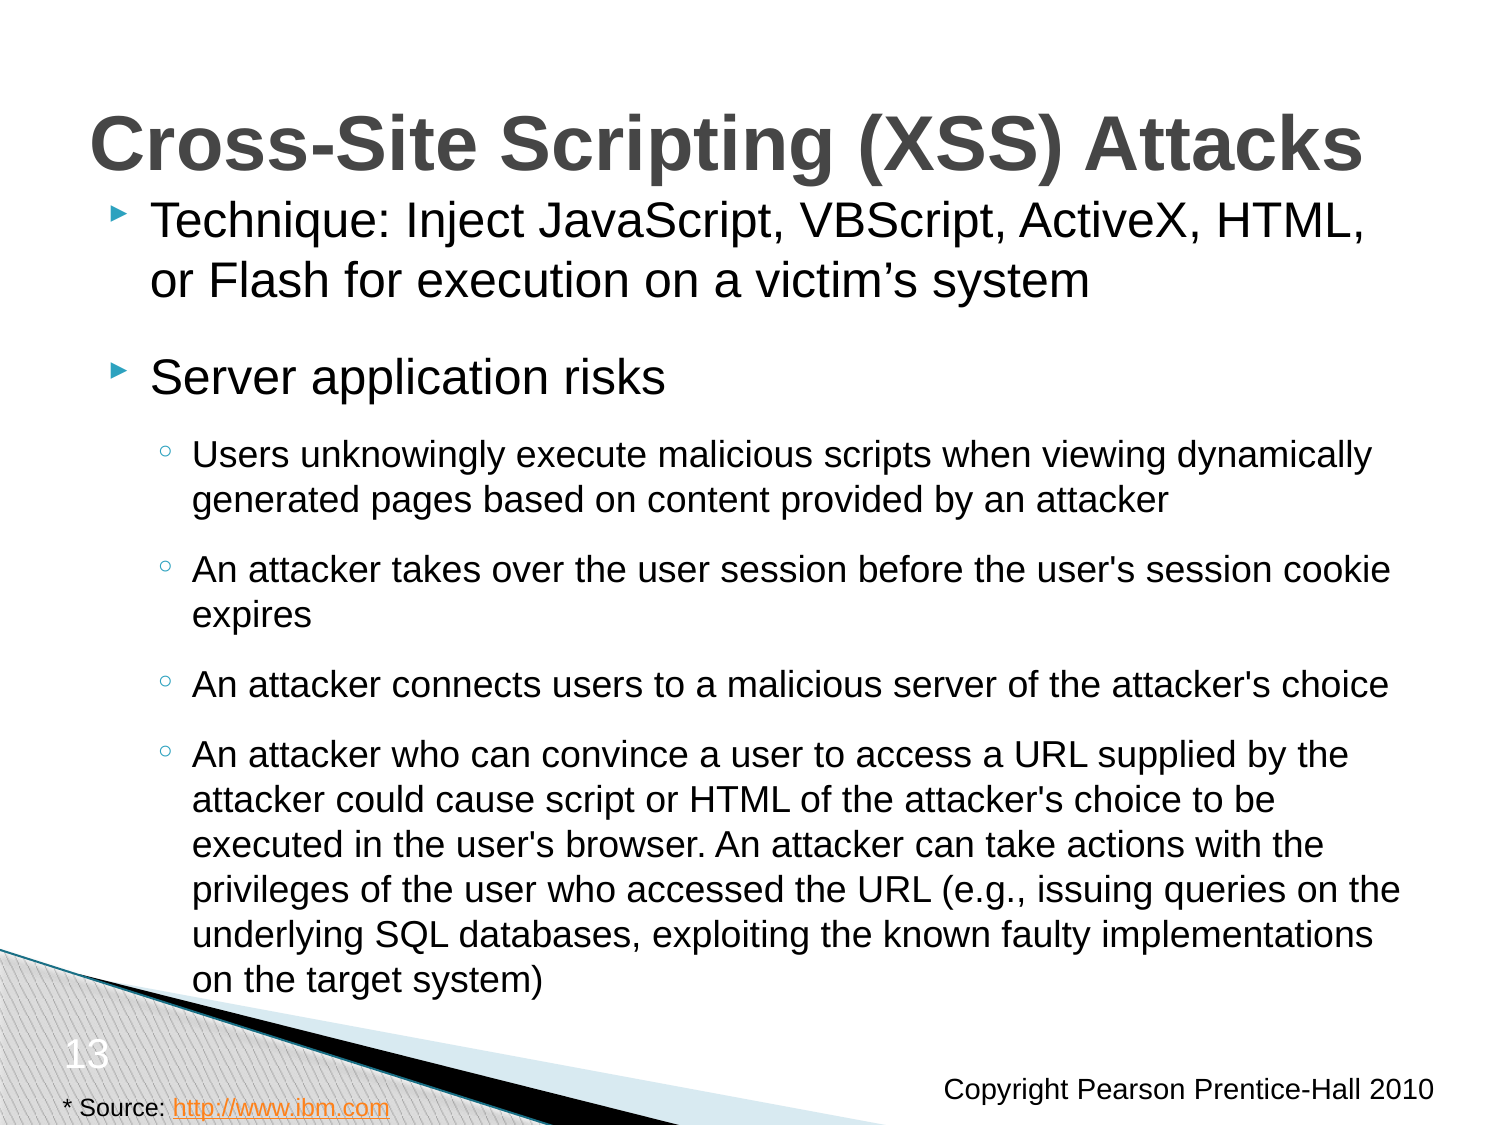

# Cross-Site Scripting (XSS) Attacks
Technique: Inject JavaScript, VBScript, ActiveX, HTML, or Flash for execution on a victim’s system
Server application risks
Users unknowingly execute malicious scripts when viewing dynamically generated pages based on content provided by an attacker
An attacker takes over the user session before the user's session cookie expires
An attacker connects users to a malicious server of the attacker's choice
An attacker who can convince a user to access a URL supplied by the attacker could cause script or HTML of the attacker's choice to be executed in the user's browser. An attacker can take actions with the privileges of the user who accessed the URL (e.g., issuing queries on the underlying SQL databases, exploiting the known faulty implementations on the target system)
13
Copyright Pearson Prentice-Hall 2010
* Source: http://www.ibm.com